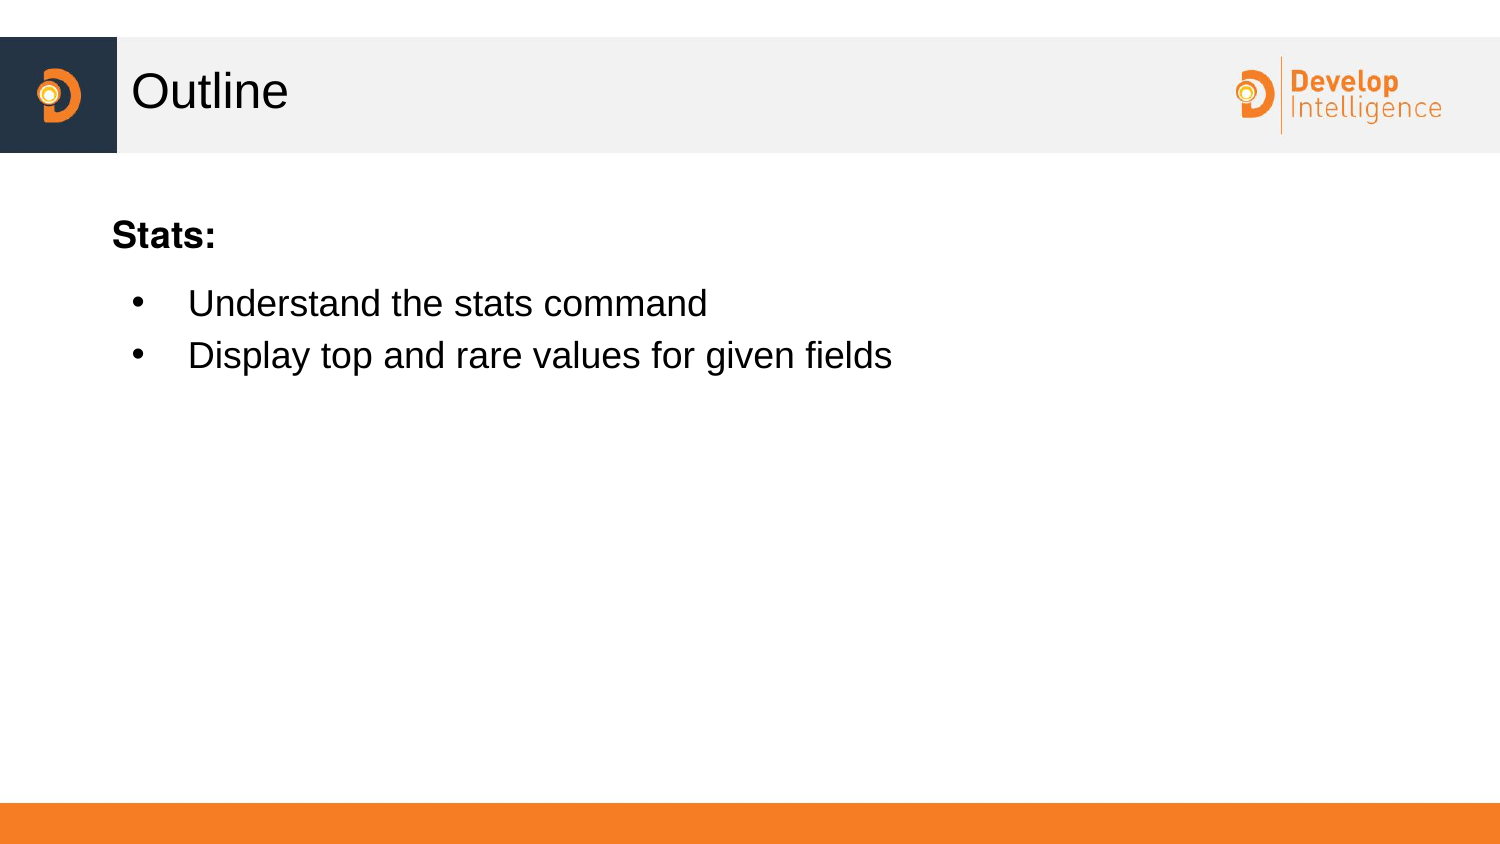

# Outline
Stats:
Understand the stats command
Display top and rare values for given fields